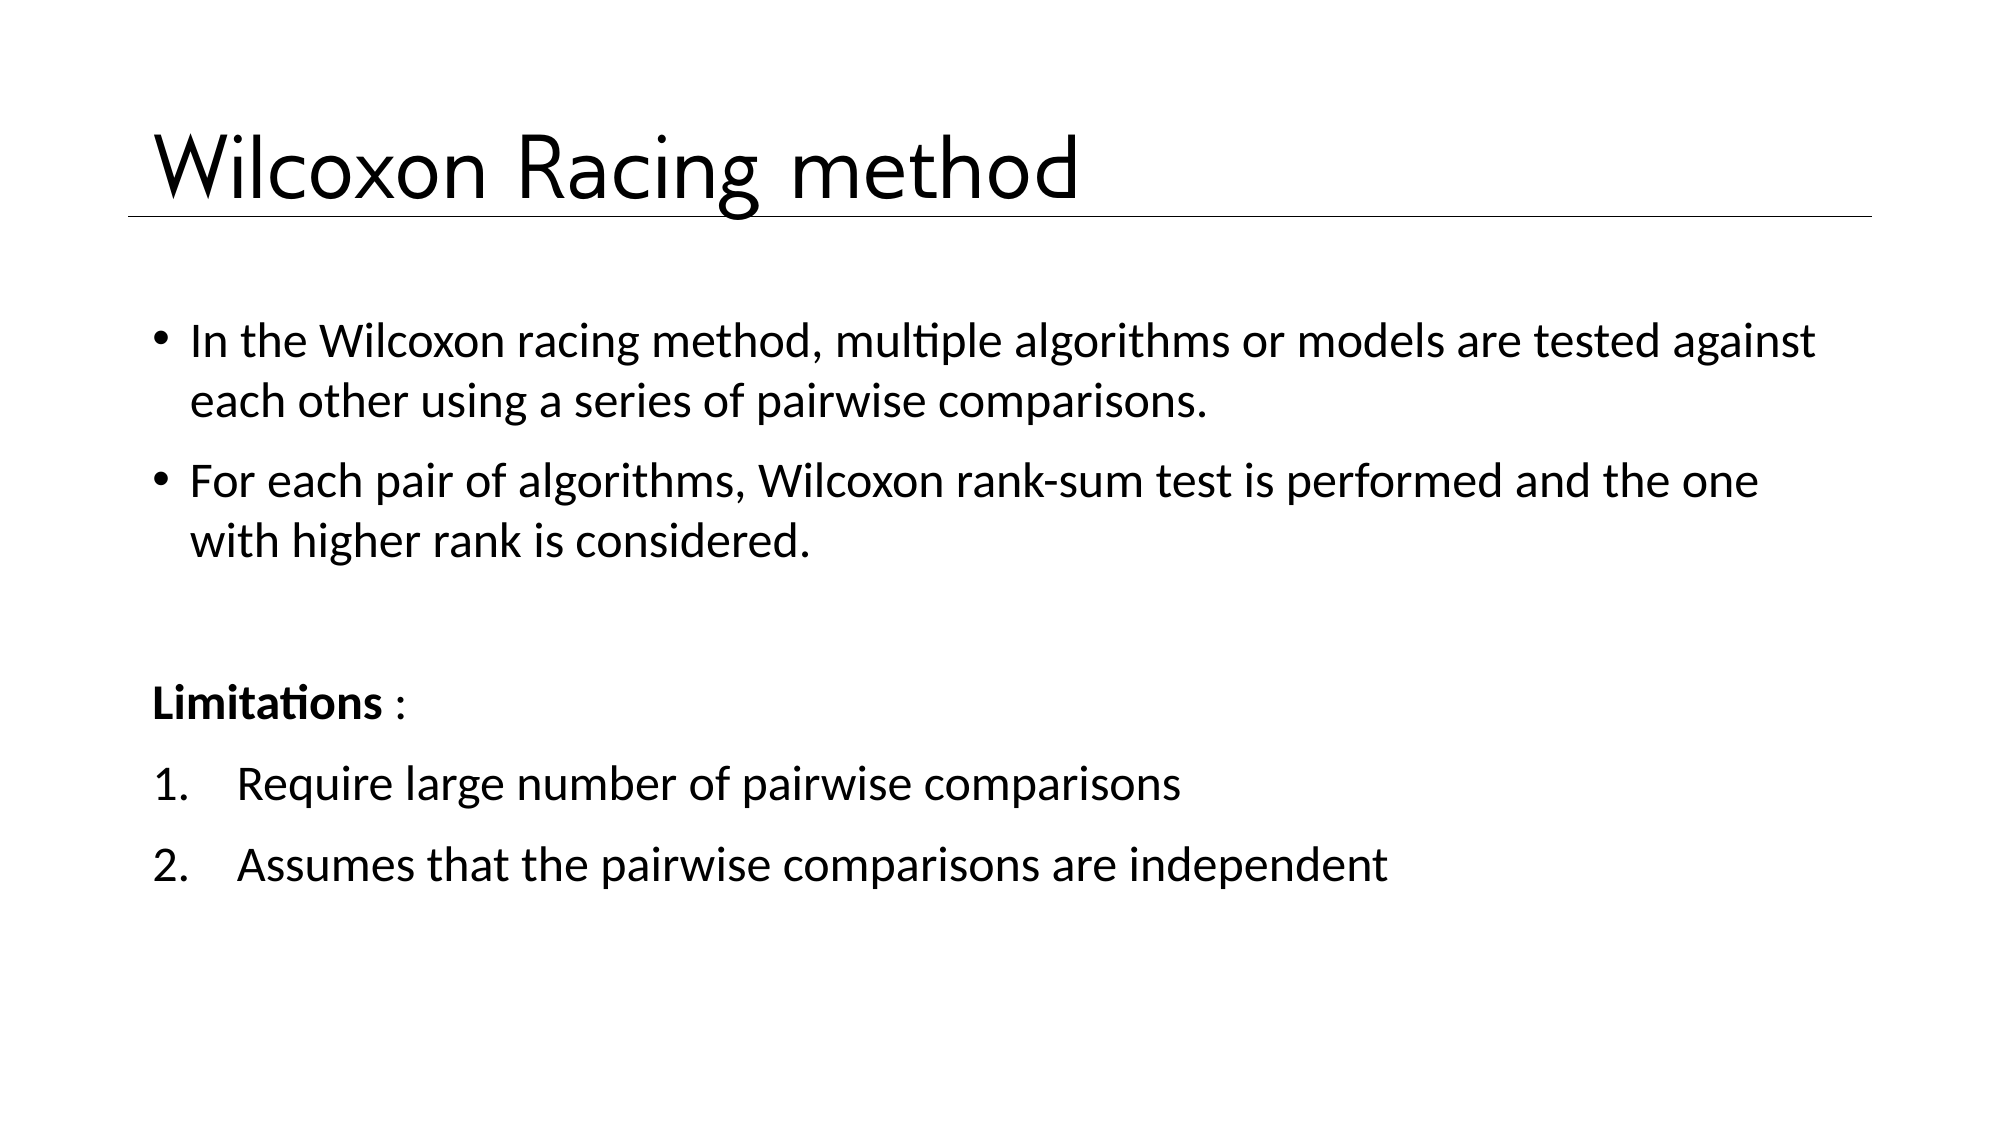

# Wilcoxon Racing method
In the Wilcoxon racing method, multiple algorithms or models are tested against each other using a series of pairwise comparisons.
For each pair of algorithms, Wilcoxon rank-sum test is performed and the one with higher rank is considered.

Limitations :
Require large number of pairwise comparisons
Assumes that the pairwise comparisons are independent